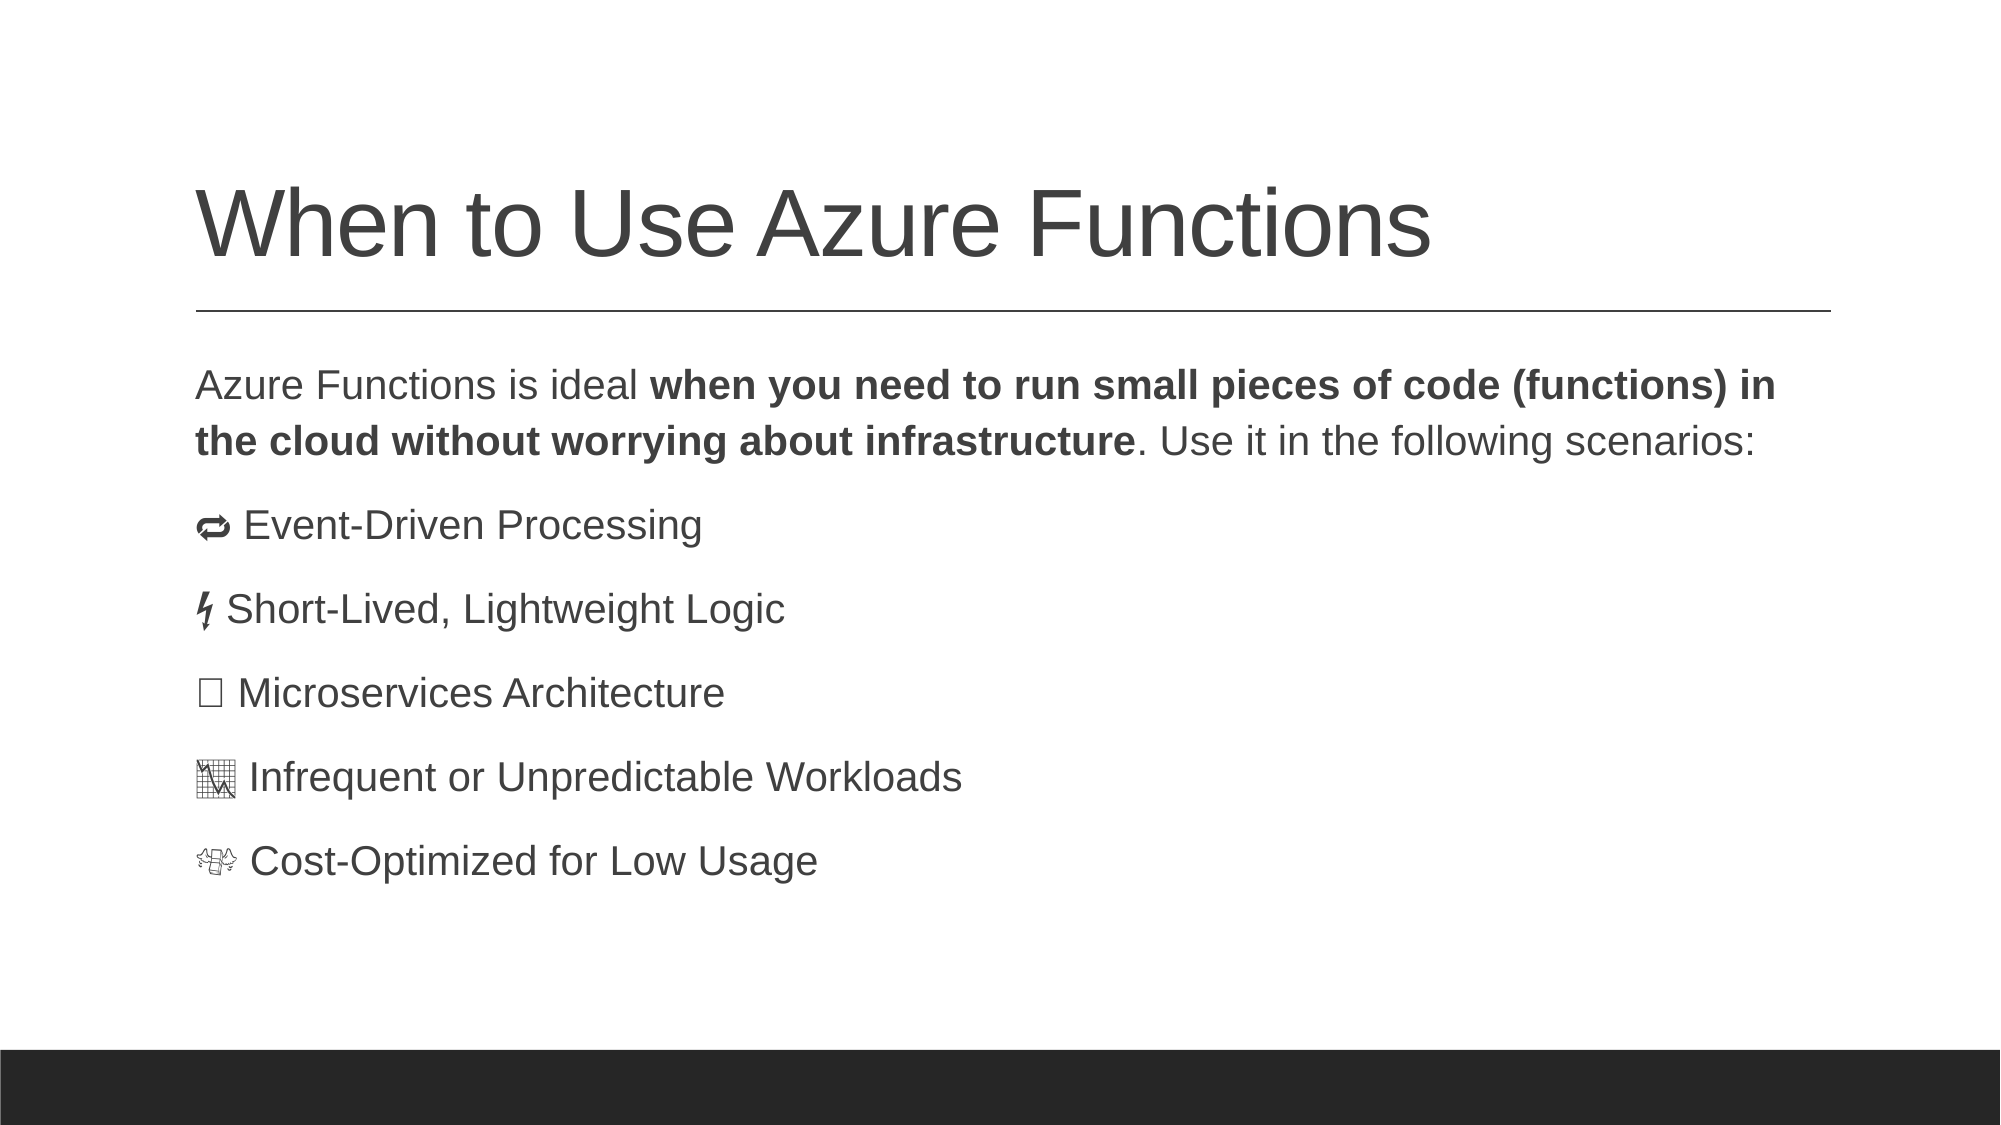

# When to Use Azure Functions
Azure Functions is ideal when you need to run small pieces of code (functions) in the cloud without worrying about infrastructure. Use it in the following scenarios:
🔁 Event-Driven Processing
⚡ Short-Lived, Lightweight Logic
🧵 Microservices Architecture
📉 Infrequent or Unpredictable Workloads
💸 Cost-Optimized for Low Usage